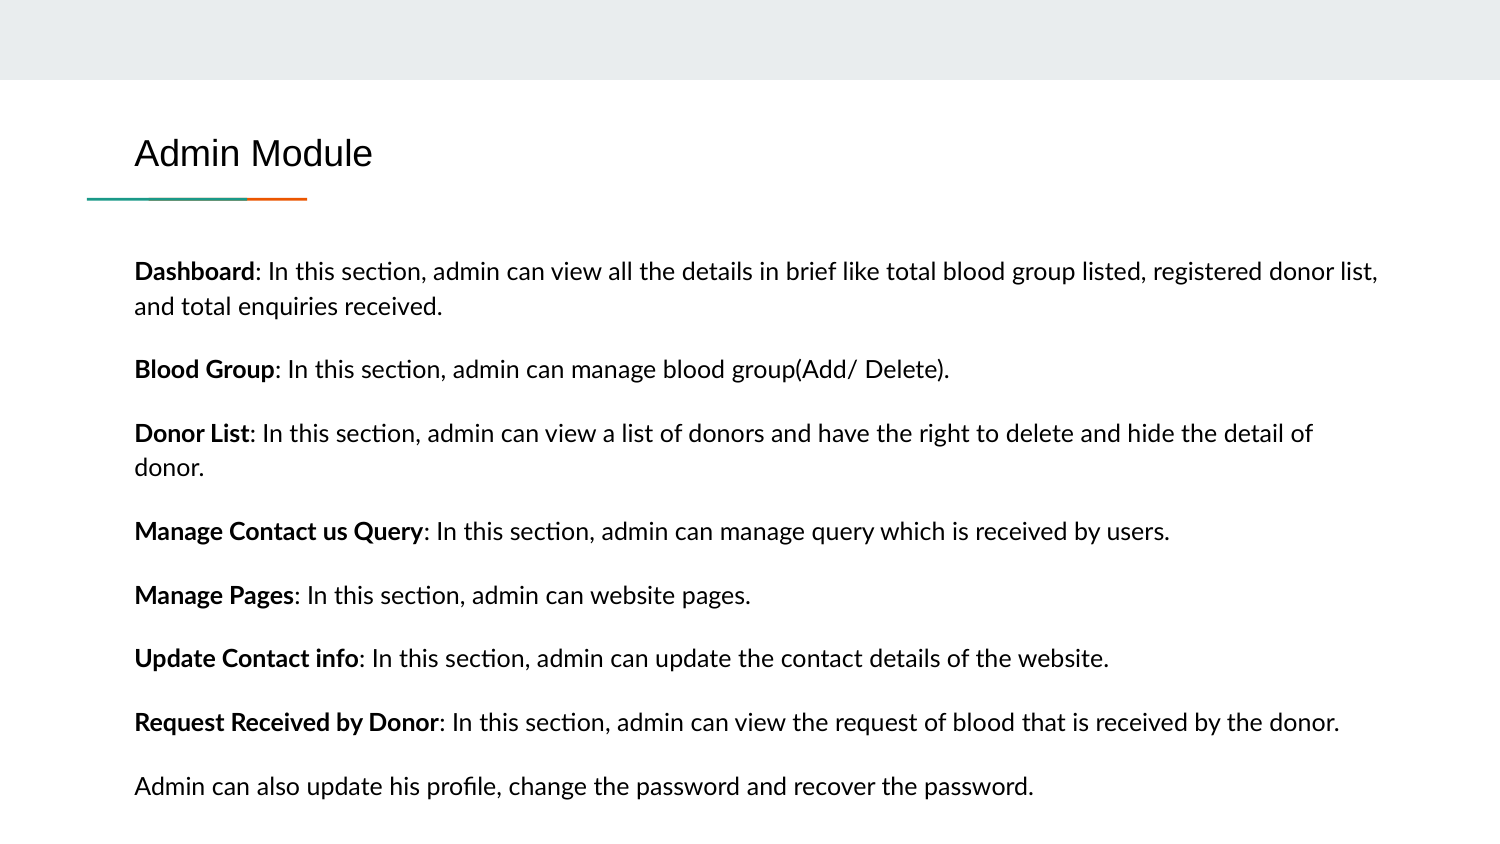

# Admin Module
Dashboard: In this section, admin can view all the details in brief like total blood group listed, registered donor list, and total enquiries received.
Blood Group: In this section, admin can manage blood group(Add/ Delete).
Donor List: In this section, admin can view a list of donors and have the right to delete and hide the detail of donor.
Manage Contact us Query: In this section, admin can manage query which is received by users.
Manage Pages: In this section, admin can website pages.
Update Contact info: In this section, admin can update the contact details of the website.
Request Received by Donor: In this section, admin can view the request of blood that is received by the donor.
Admin can also update his profile, change the password and recover the password.